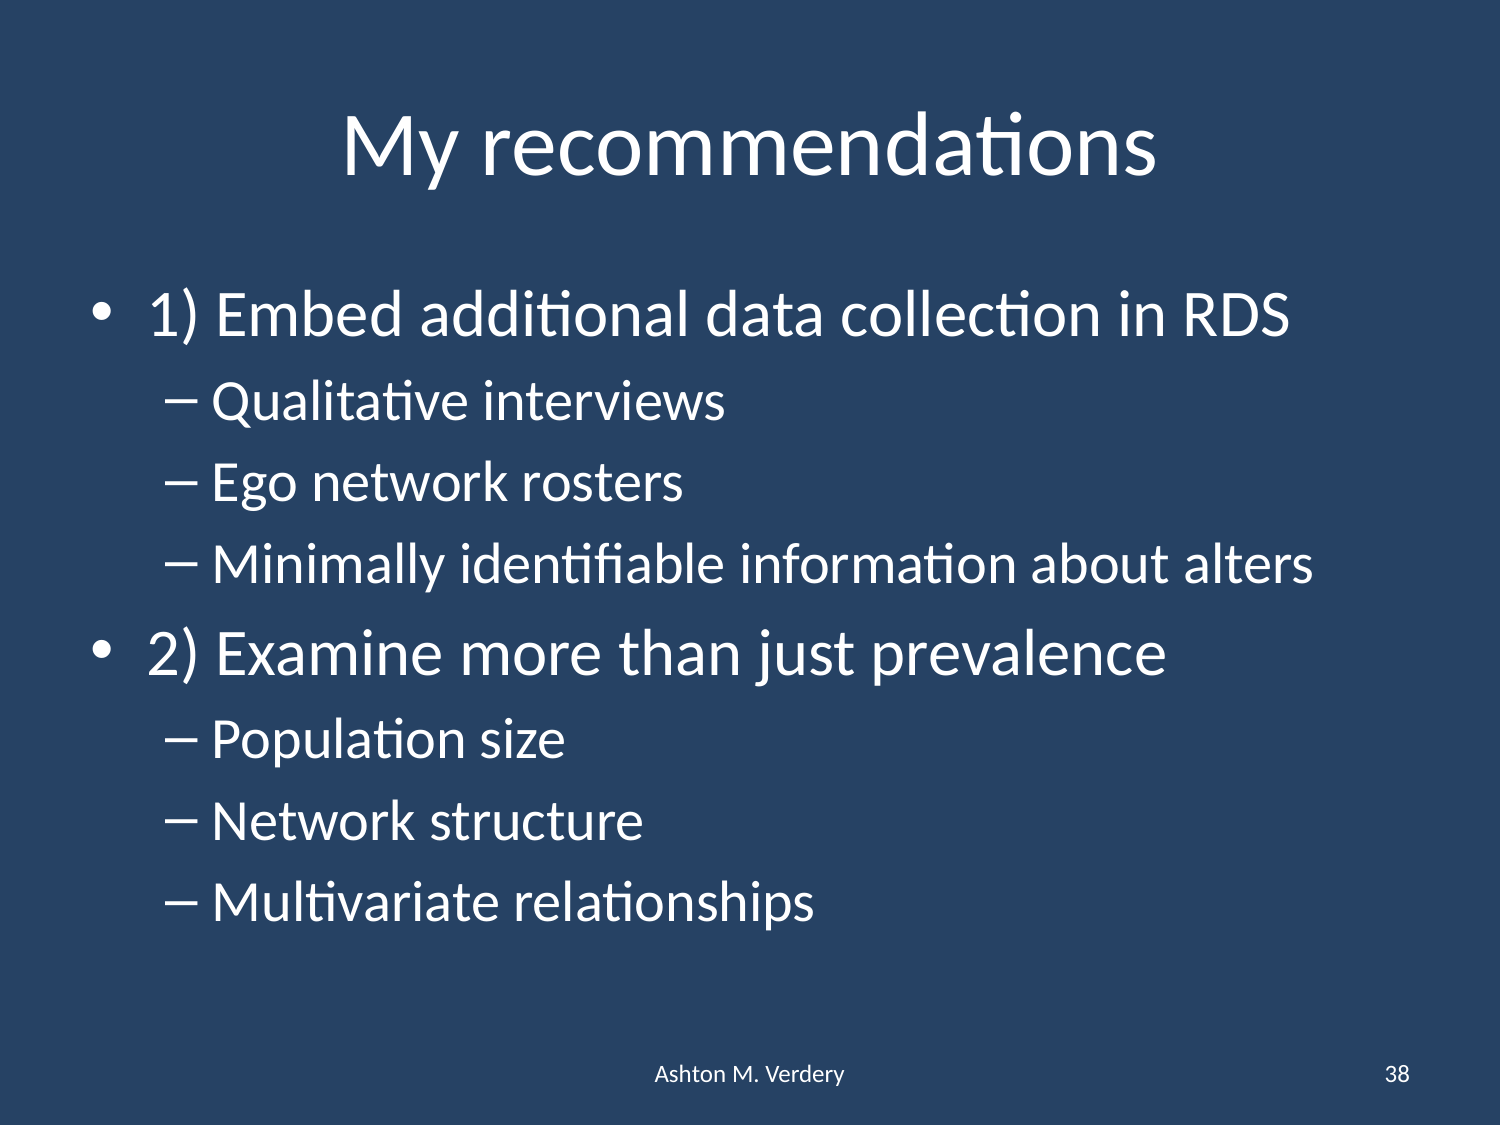

# My recommendations
1) Embed additional data collection in RDS
Qualitative interviews
Ego network rosters
Minimally identifiable information about alters
2) Examine more than just prevalence
Population size
Network structure
Multivariate relationships
Ashton M. Verdery
38